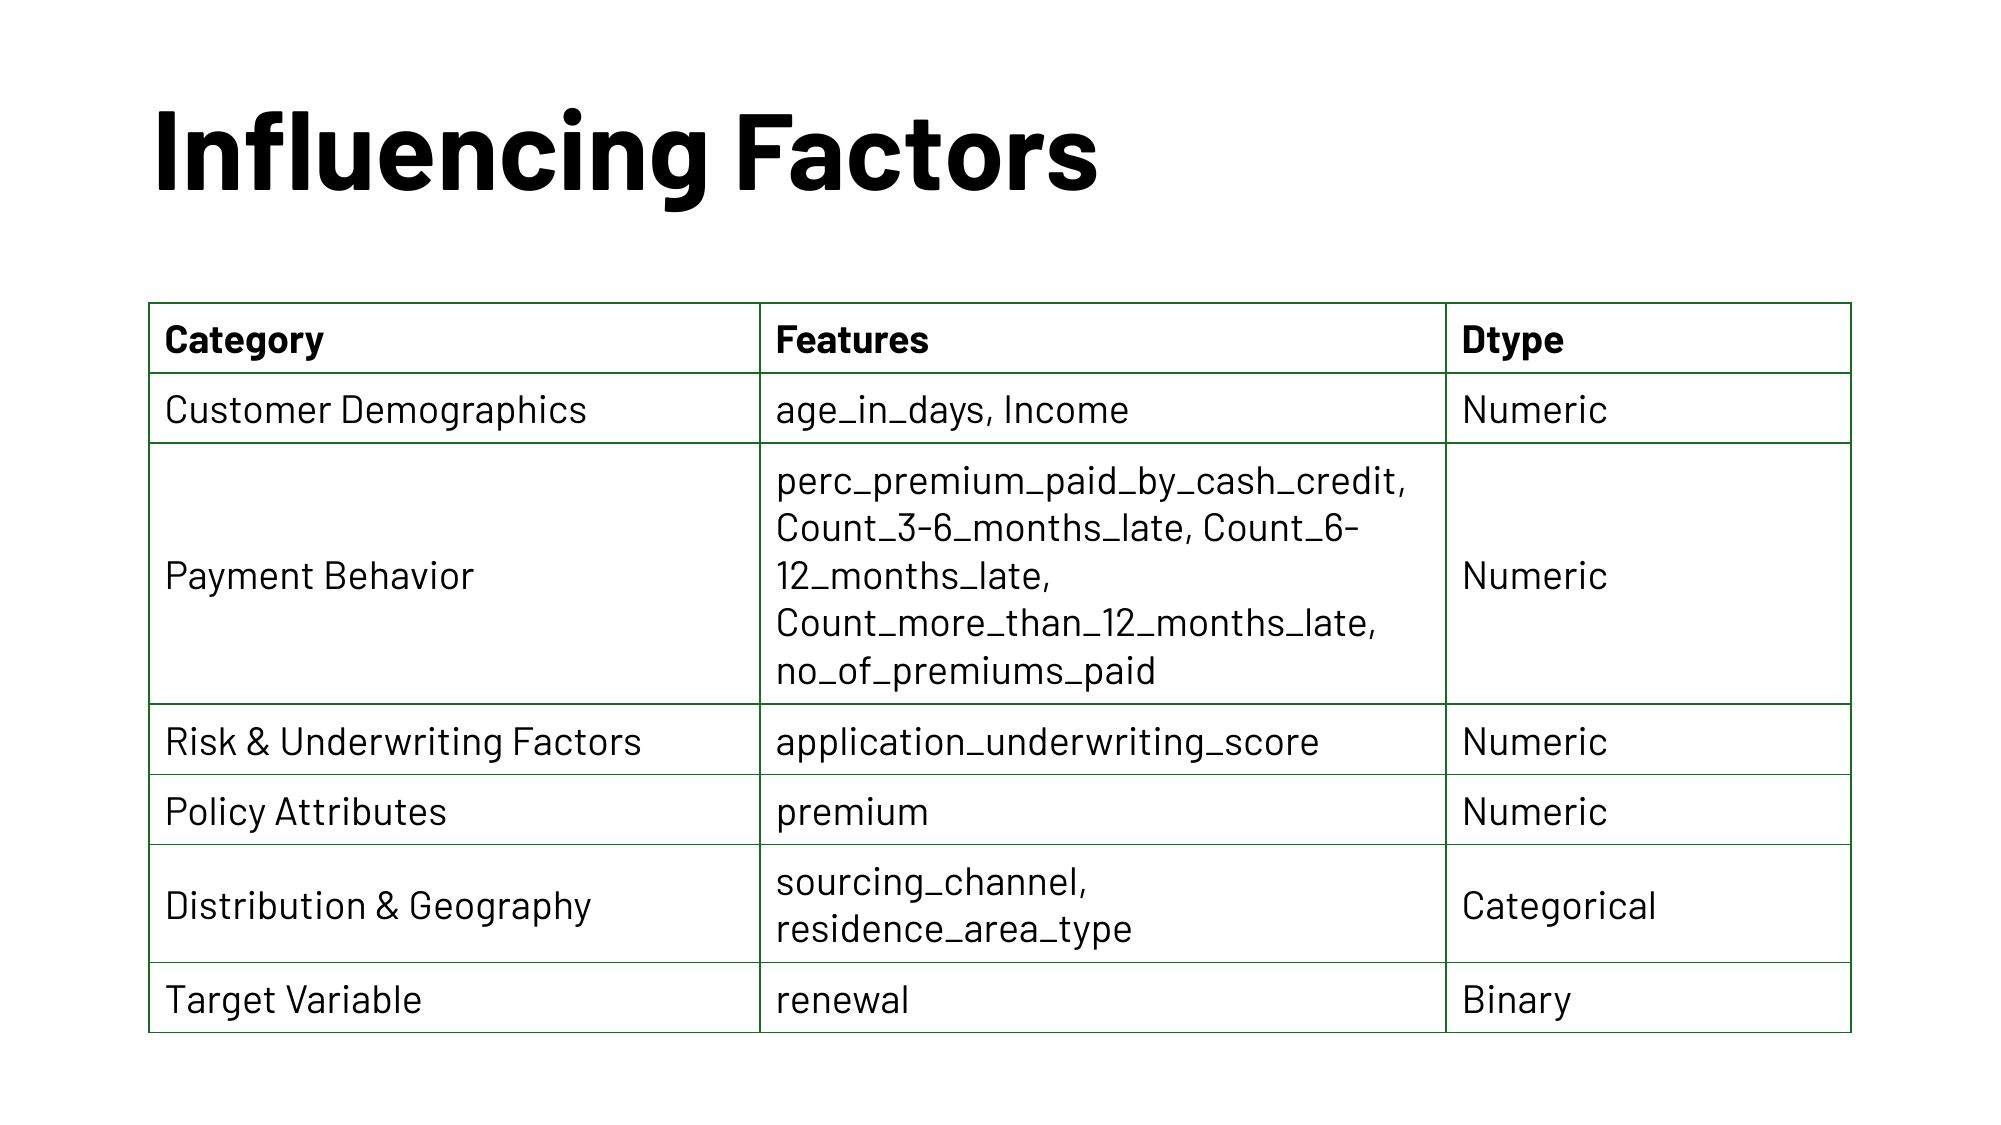

Influencing Factors

| Category | Features | Dtype |
| --- | --- | --- |
| Customer Demographics | age\_in\_days, Income | Numeric |
| Payment Behavior | perc\_premium\_paid\_by\_cash\_credit, Count\_3-6\_months\_late, Count\_6-12\_months\_late, Count\_more\_than\_12\_months\_late, no\_of\_premiums\_paid | Numeric |
| Risk & Underwriting Factors | application\_underwriting\_score | Numeric |
| Policy Attributes | premium | Numeric |
| Distribution & Geography | sourcing\_channel, residence\_area\_type | Categorical |
| Target Variable | renewal | Binary |